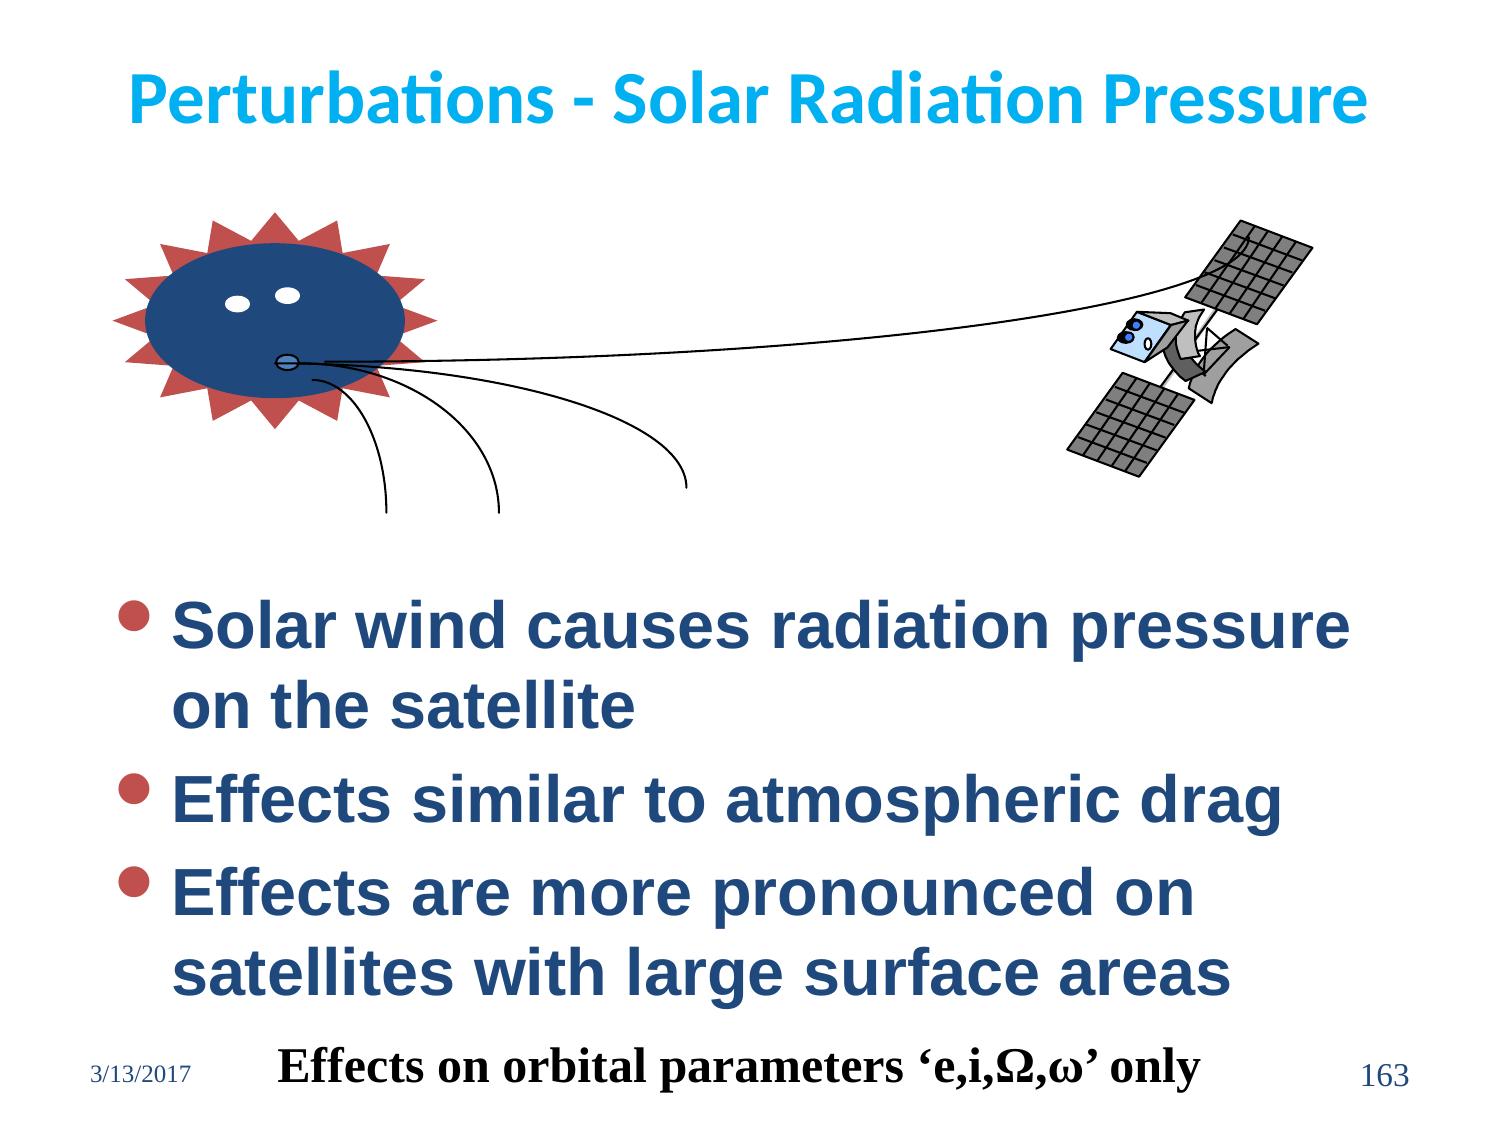

# Perturbations - Solar Radiation Pressure

Solar wind causes radiation pressure on the satellite
Effects similar to atmospheric drag
Effects are more pronounced on satellites with large surface areas
 Effects on orbital parameters ‘e,i,Ω,ω’ only
3/13/2017
163